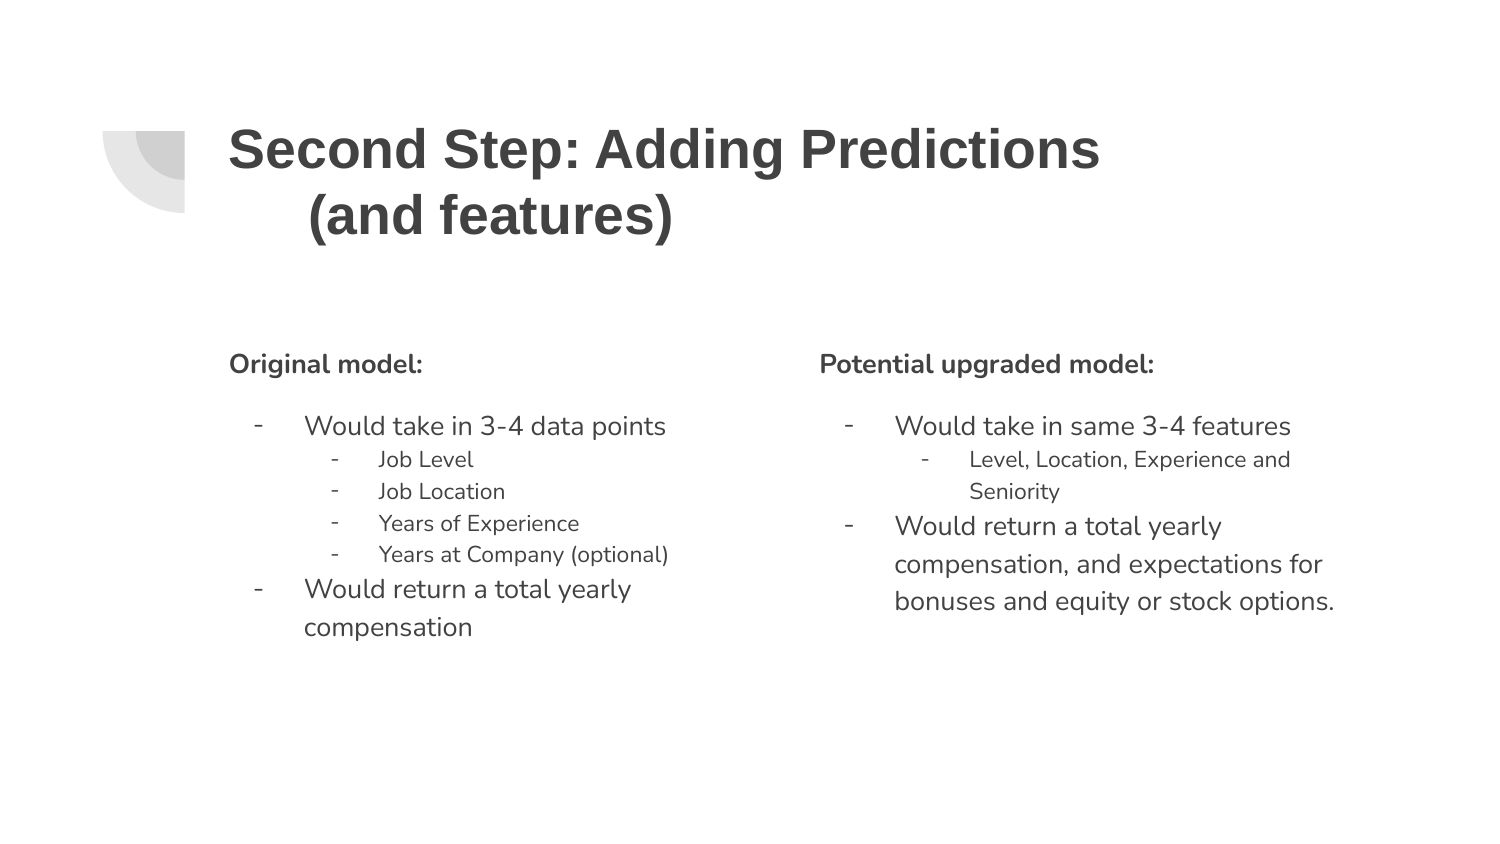

# Second Step: Adding Predictions
(and features)
Original model:
Would take in 3-4 data points
Job Level
Job Location
Years of Experience
Years at Company (optional)
Would return a total yearly compensation
Potential upgraded model:
Would take in same 3-4 features
Level, Location, Experience and Seniority
Would return a total yearly compensation, and expectations for bonuses and equity or stock options.